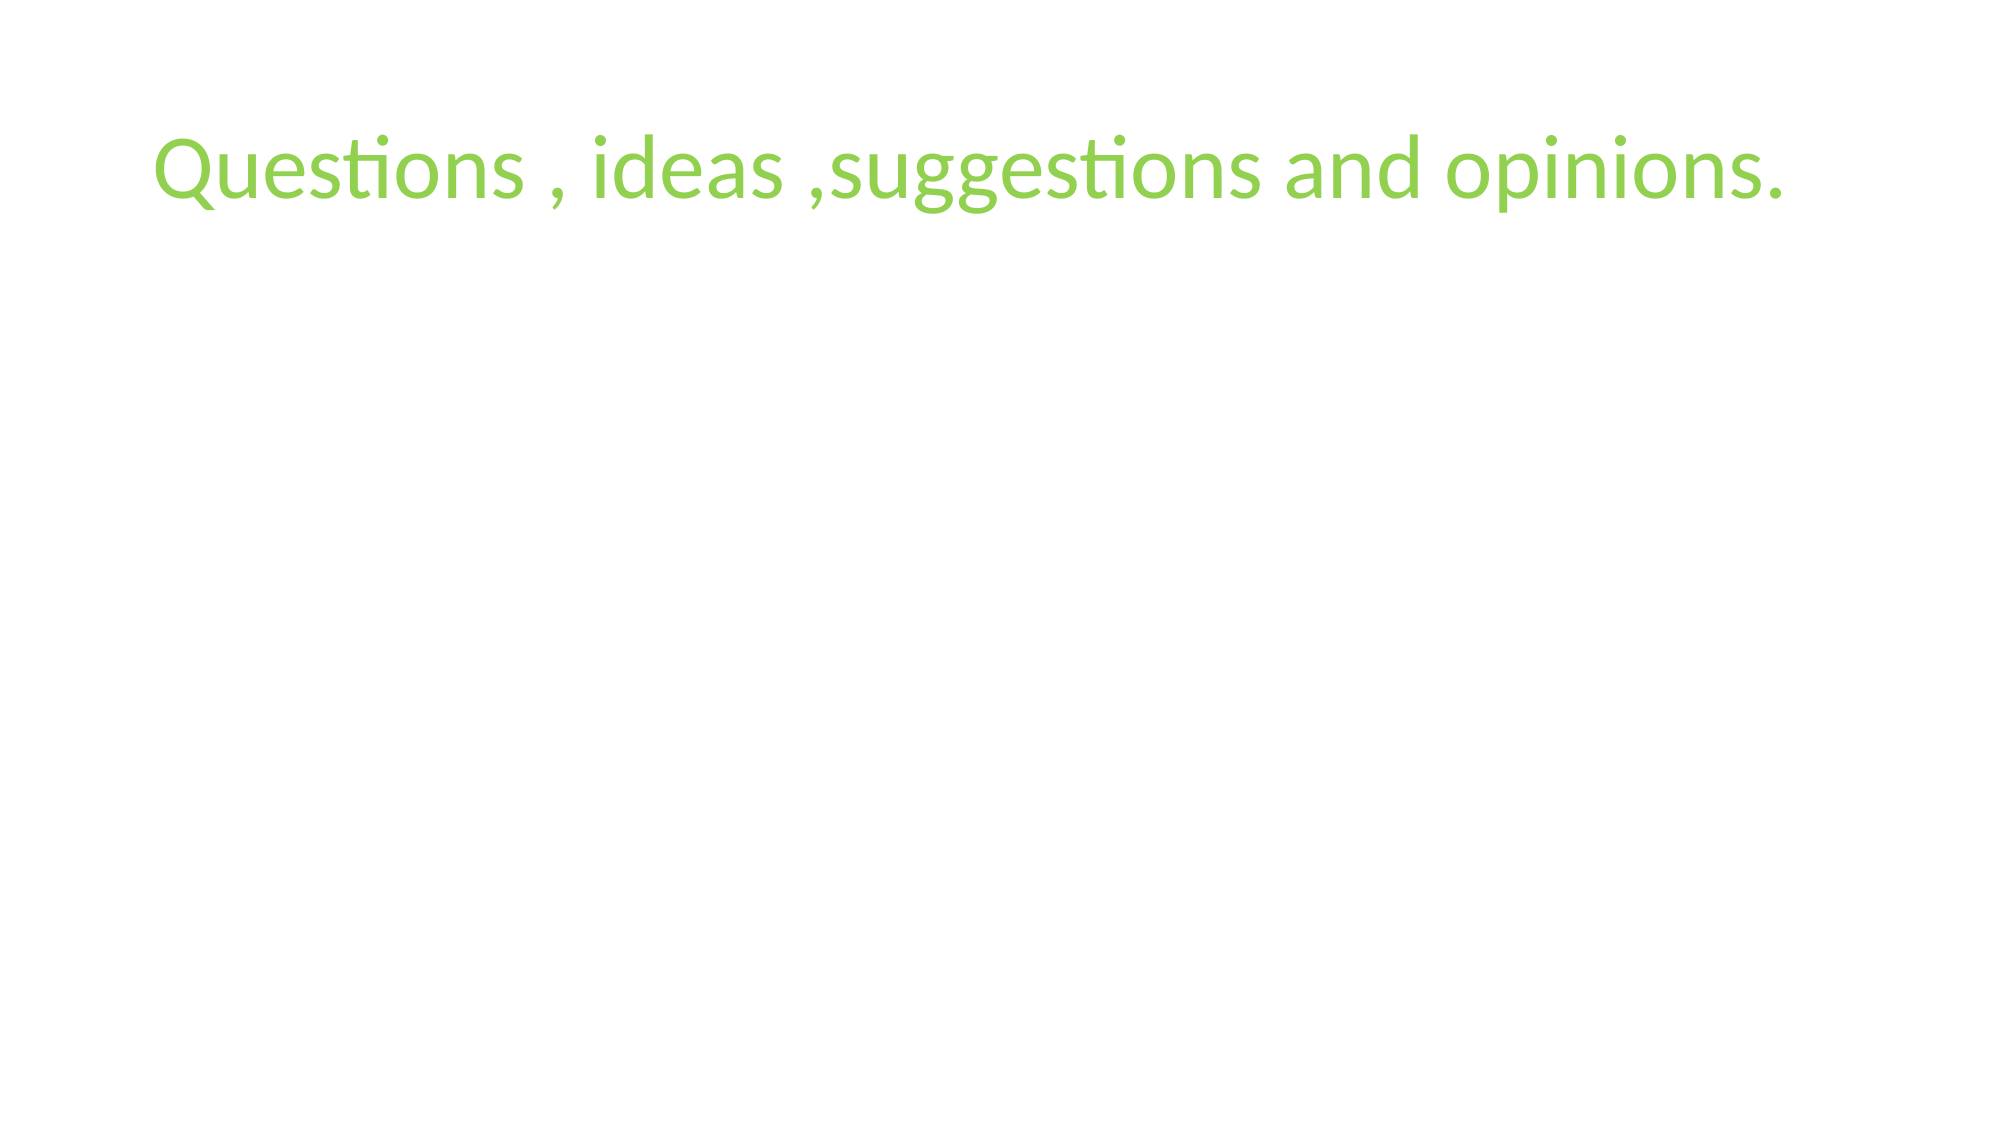

# Questions , ideas ,suggestions and opinions.